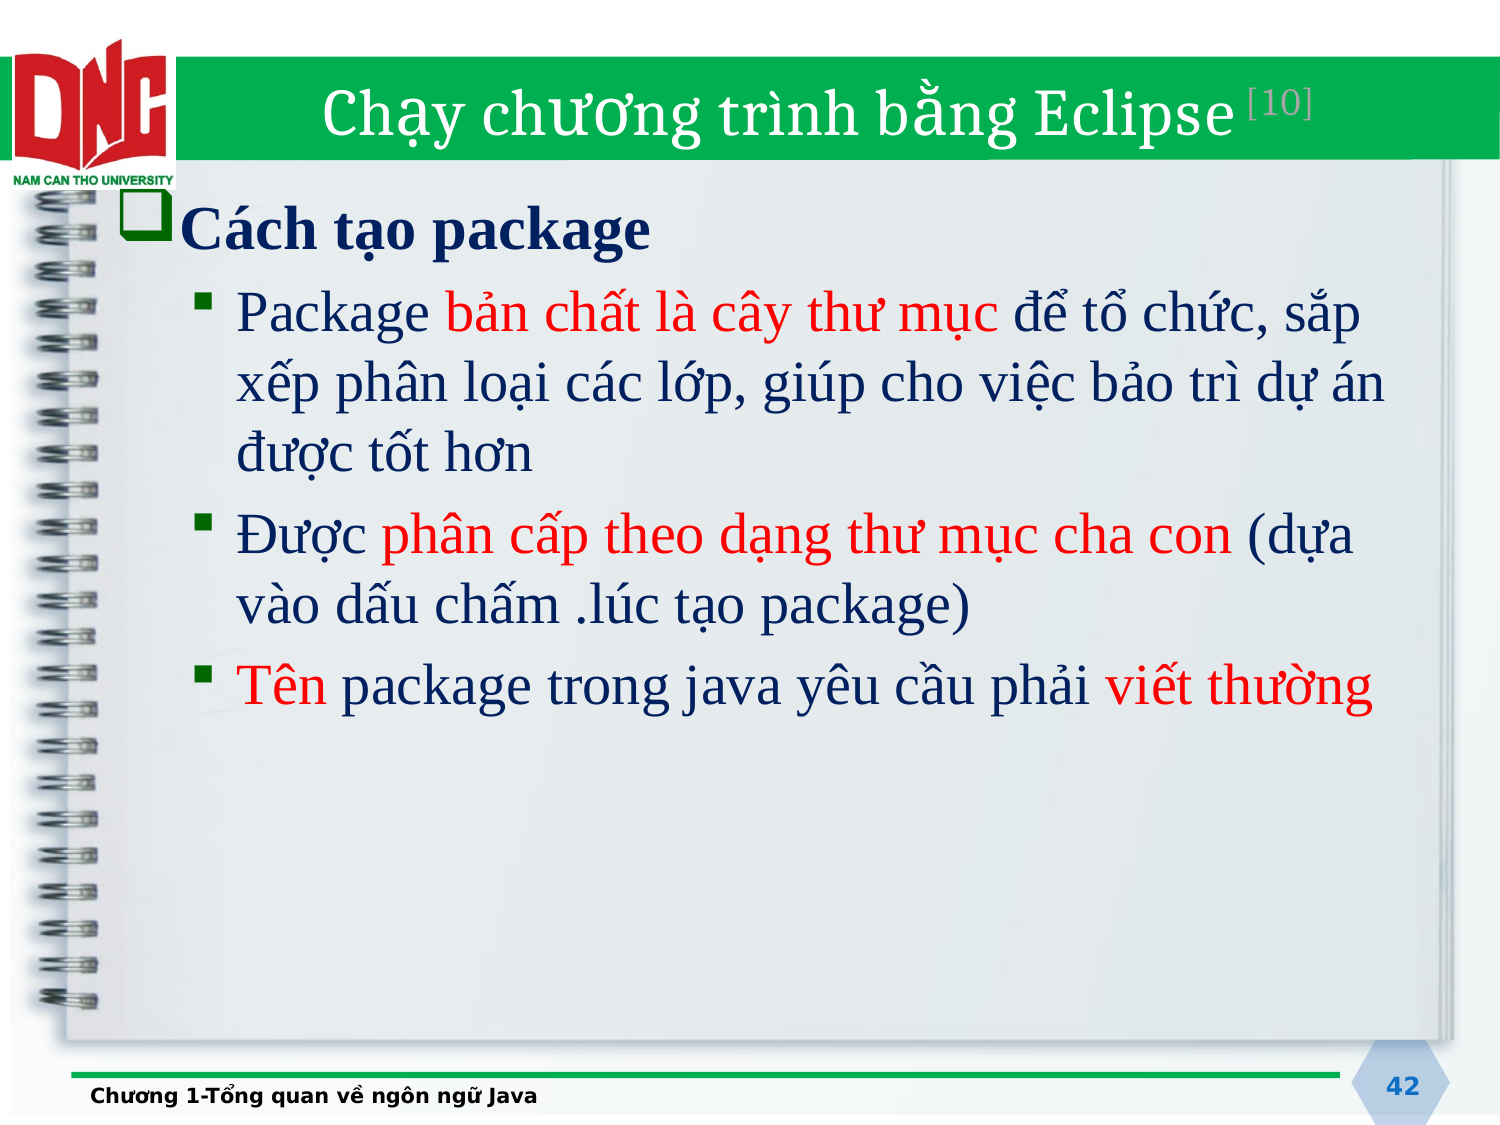

# Chạy chương trình bằng Eclipse [10]
Cách tạo package
Package bản chất là cây thư mục để tổ chức, sắp xếp phân loại các lớp, giúp cho việc bảo trì dự án được tốt hơn
Được phân cấp theo dạng thư mục cha con (dựa vào dấu chấm .lúc tạo package)
Tên package trong java yêu cầu phải viết thường
42
Chương 1-Tổng quan về ngôn ngữ Java